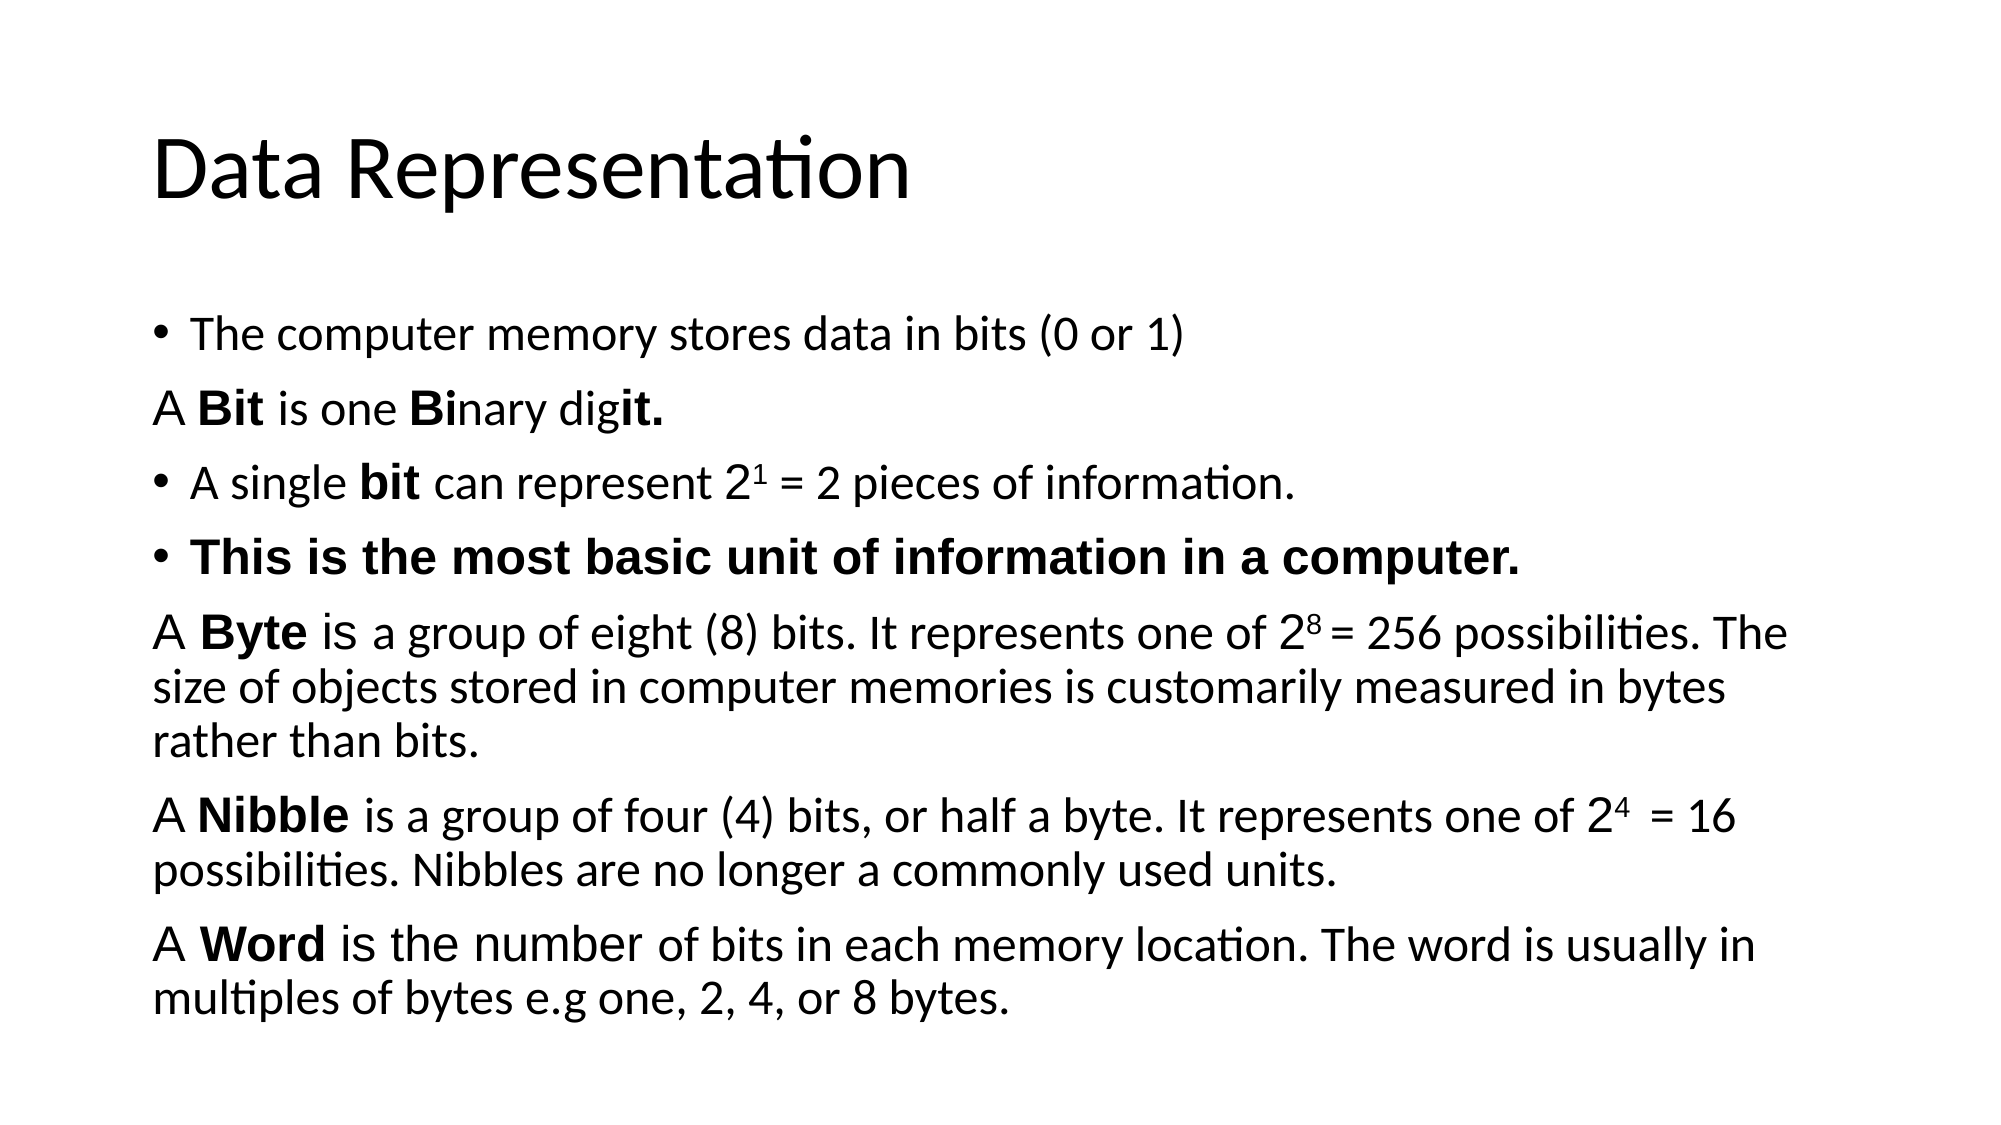

# Data Representation
The computer memory stores data in bits (0 or 1)
A Bit is one Binary digit.
A single bit can represent 21 = 2 pieces of information.
This is the most basic unit of information in a computer.
A Byte is a group of eight (8) bits. It represents one of 28 = 256 possibilities. The size of objects stored in computer memories is customarily measured in bytes rather than bits.
A Nibble is a group of four (4) bits, or half a byte. It represents one of 24  = 16 possibilities. Nibbles are no longer a commonly used units.
A Word is the number of bits in each memory location. The word is usually in multiples of bytes e.g one, 2, 4, or 8 bytes.